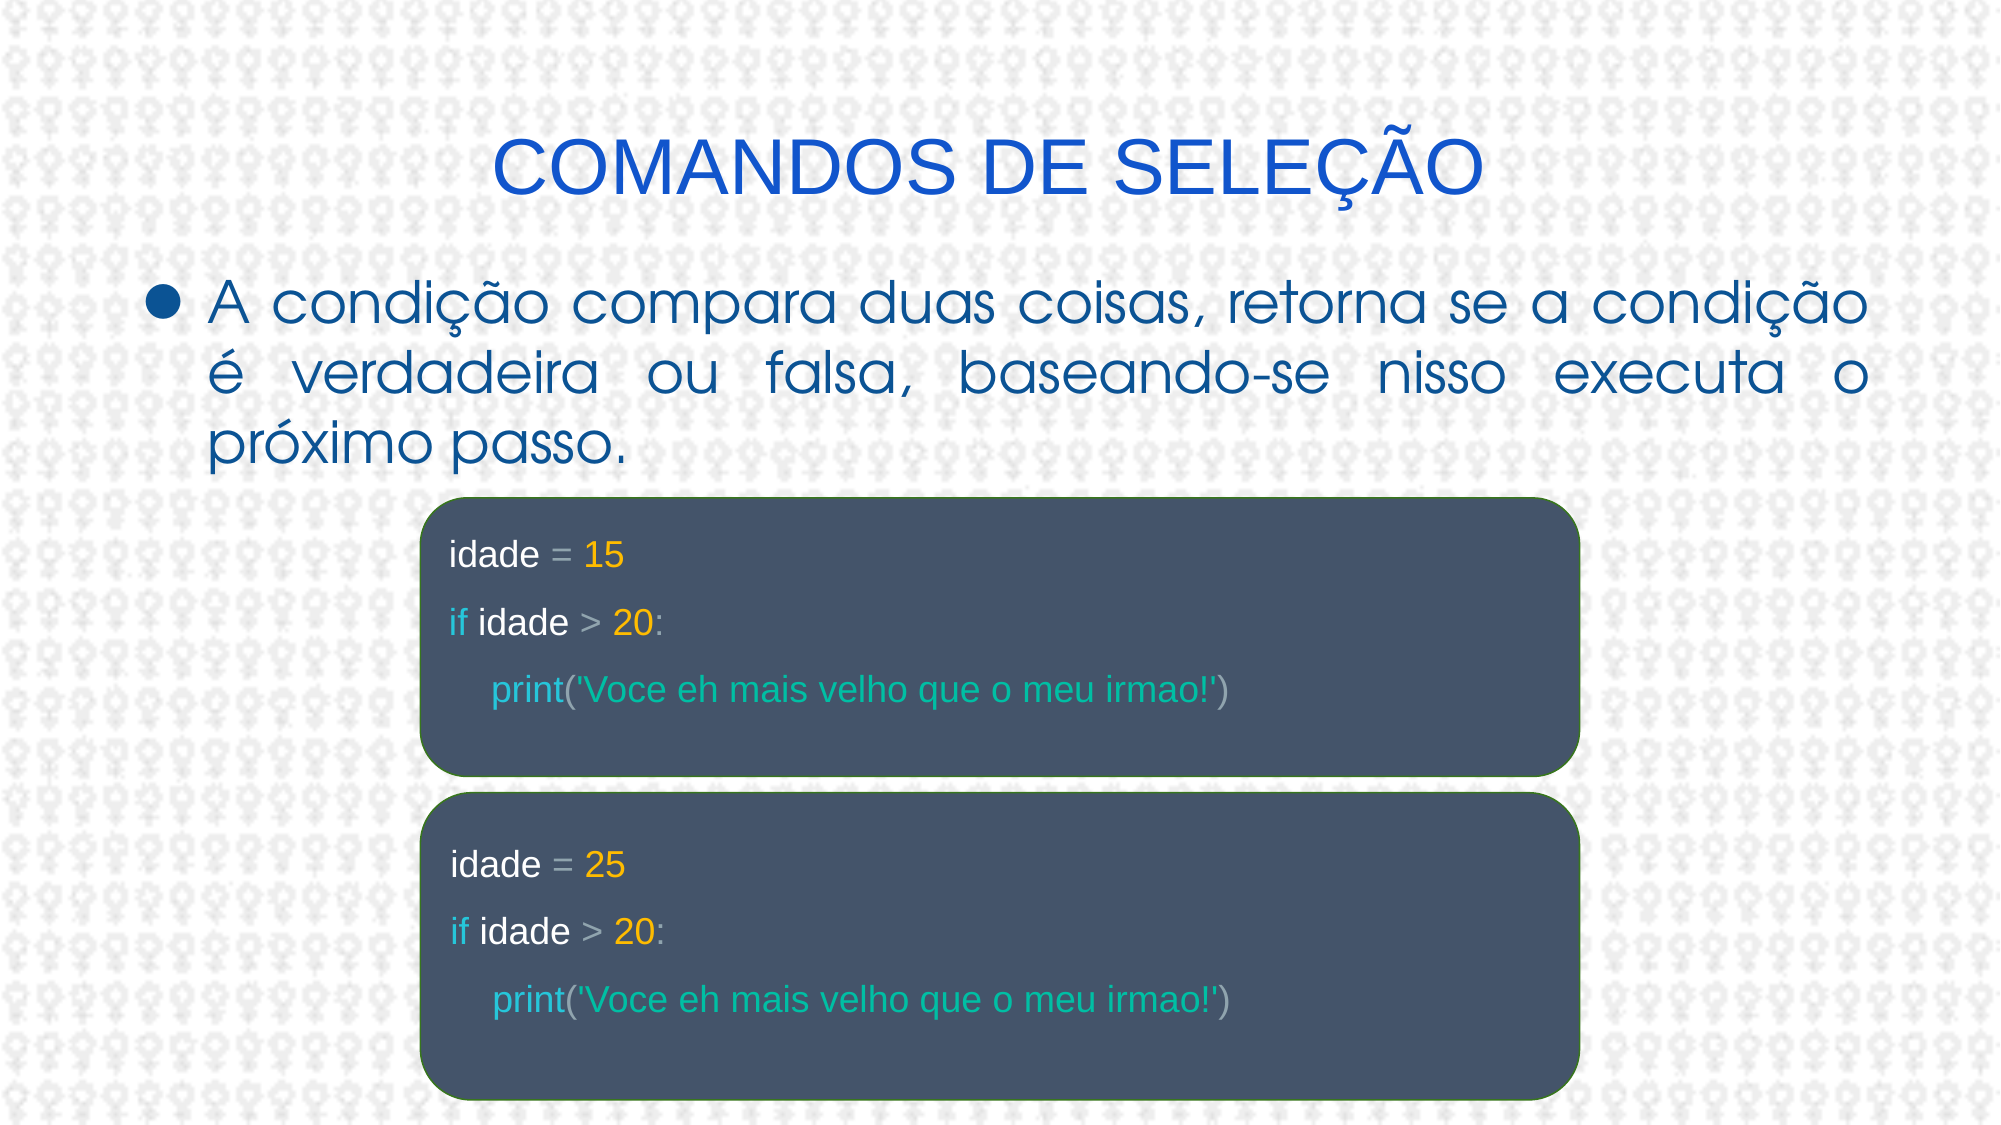

# COMANDOS DE SELEÇÃO
A condição compara duas coisas, retorna se a condição é verdadeira ou falsa, baseando-se nisso executa o próximo passo.

idade = 15
if idade > 20:
    print('Voce eh mais velho que o meu irmao!')

idade = 25
if idade > 20:
    print('Voce eh mais velho que o meu irmao!')